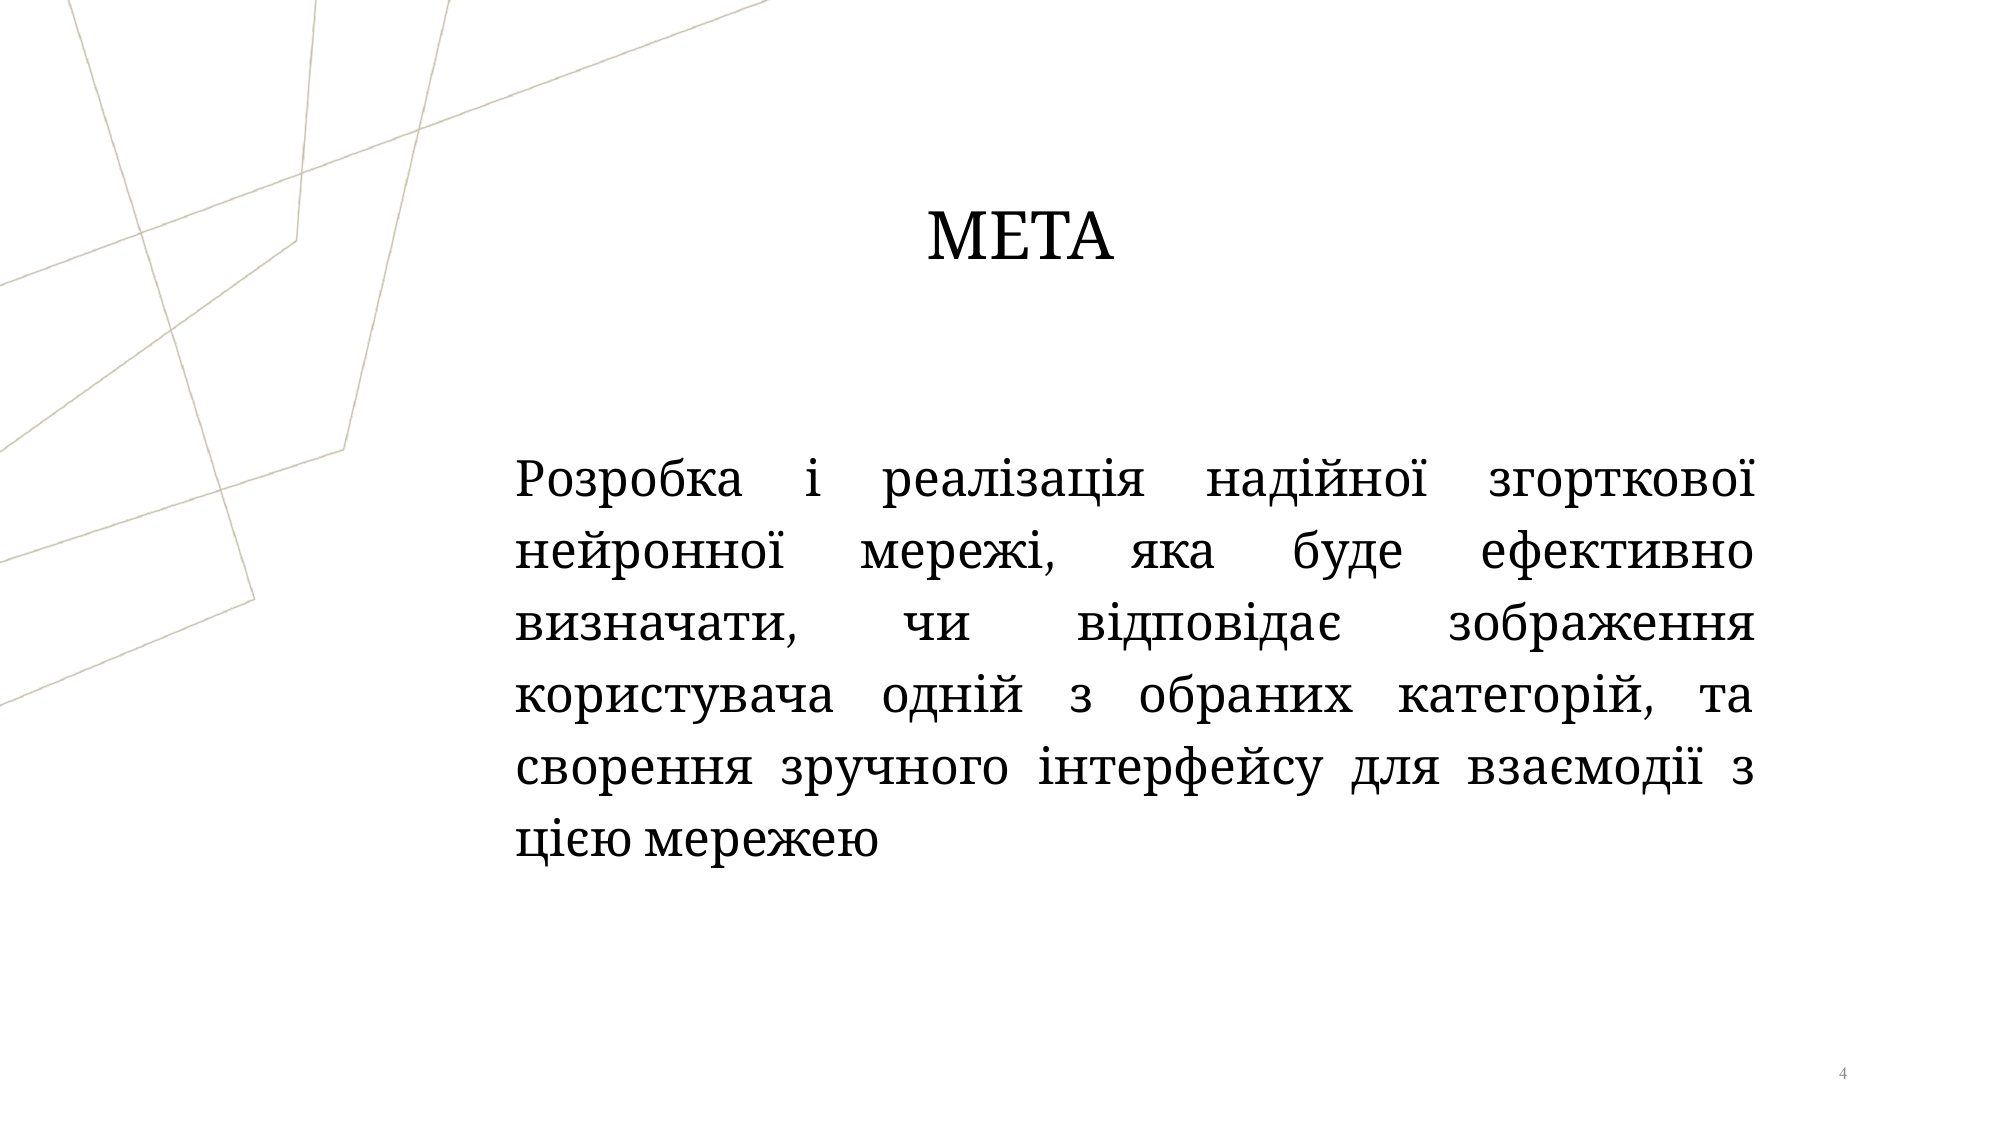

МЕТА
Розробка і реалізація надійної згорткової нейронної мережі, яка буде ефективно визначати, чи відповідає зображення користувача одній з обраних категорій, та сворення зручного інтерфейсу для взаємодії з цією мережею
4